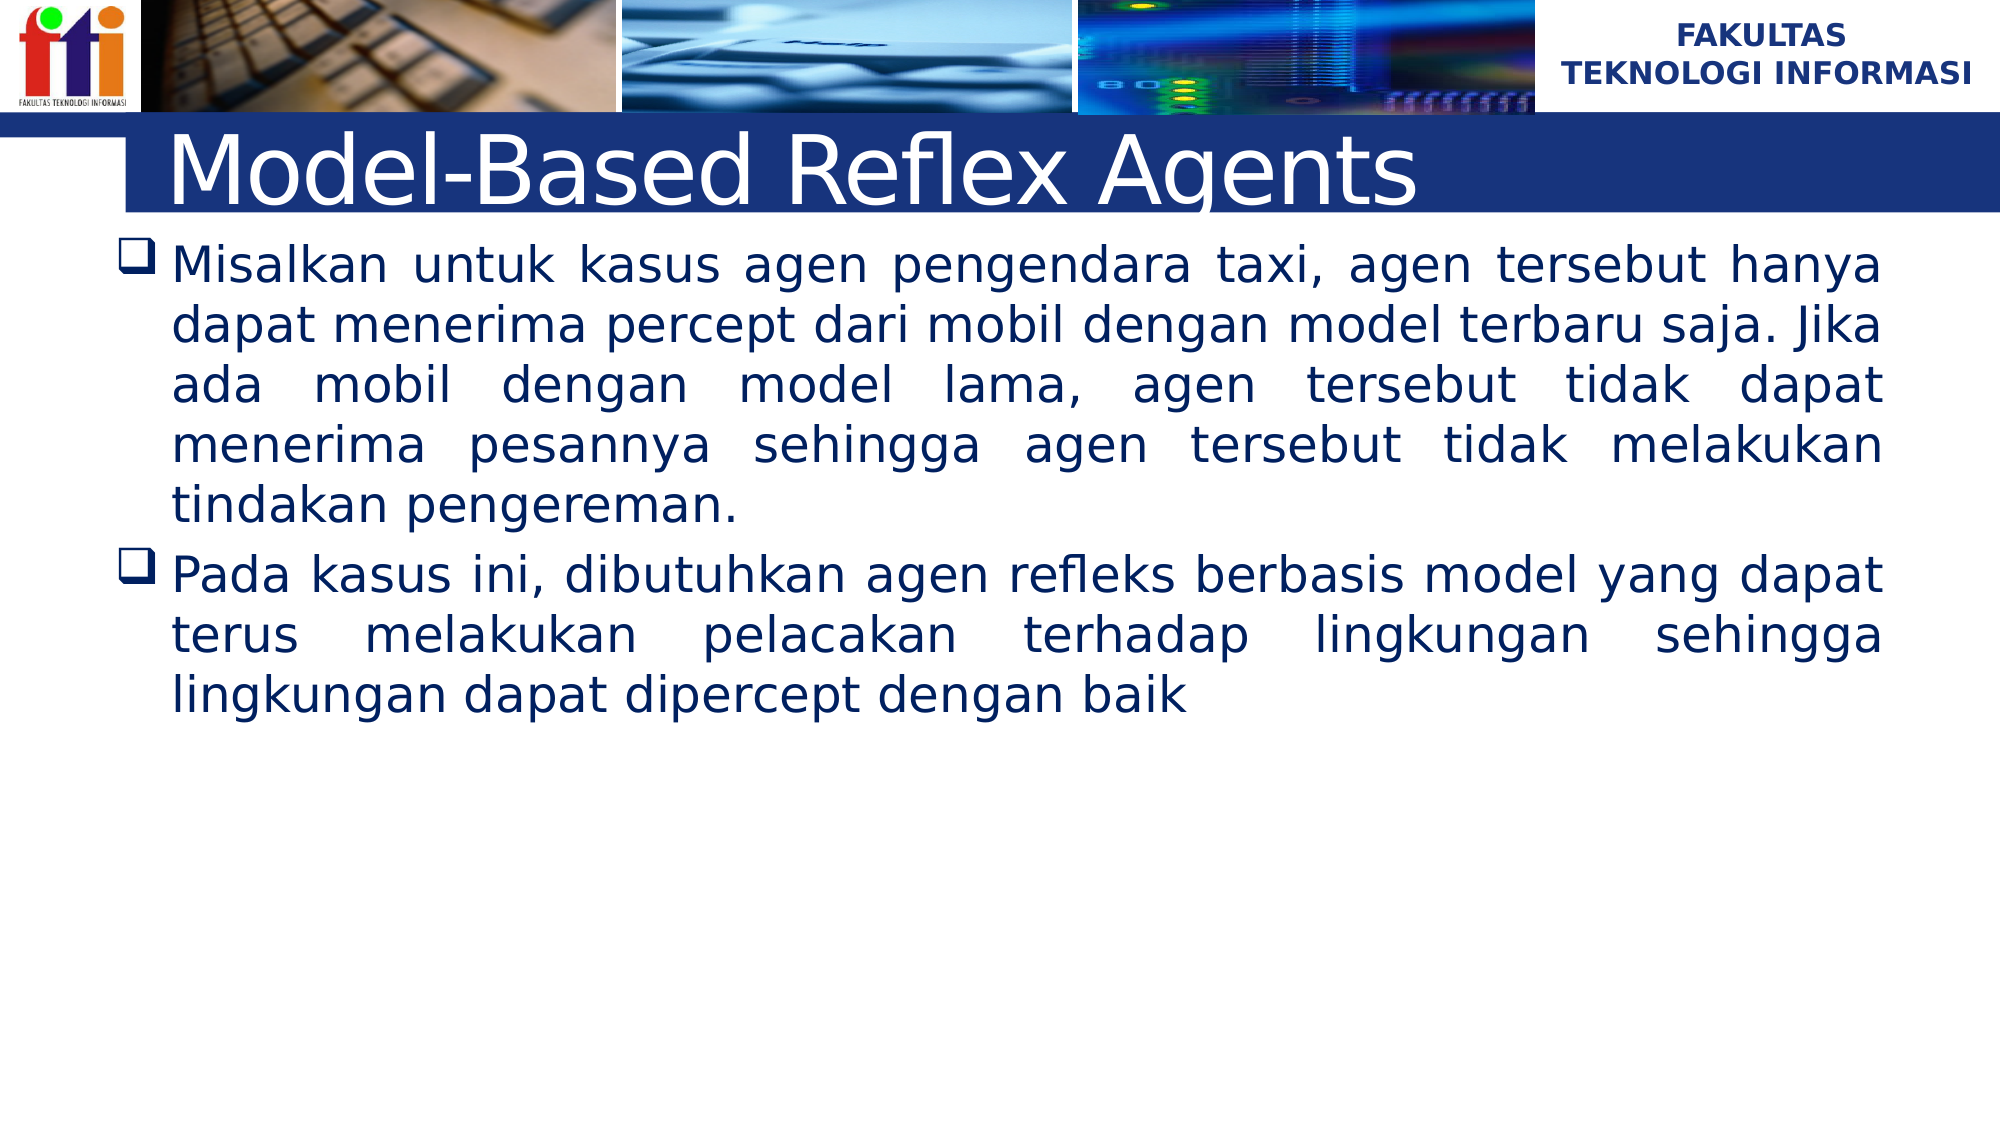

# Model-Based Reflex Agents
Misalkan untuk kasus agen pengendara taxi, agen tersebut hanya dapat menerima percept dari mobil dengan model terbaru saja. Jika ada mobil dengan model lama, agen tersebut tidak dapat menerima pesannya sehingga agen tersebut tidak melakukan tindakan pengereman.
Pada kasus ini, dibutuhkan agen refleks berbasis model yang dapat terus melakukan pelacakan terhadap lingkungan sehingga lingkungan dapat dipercept dengan baik